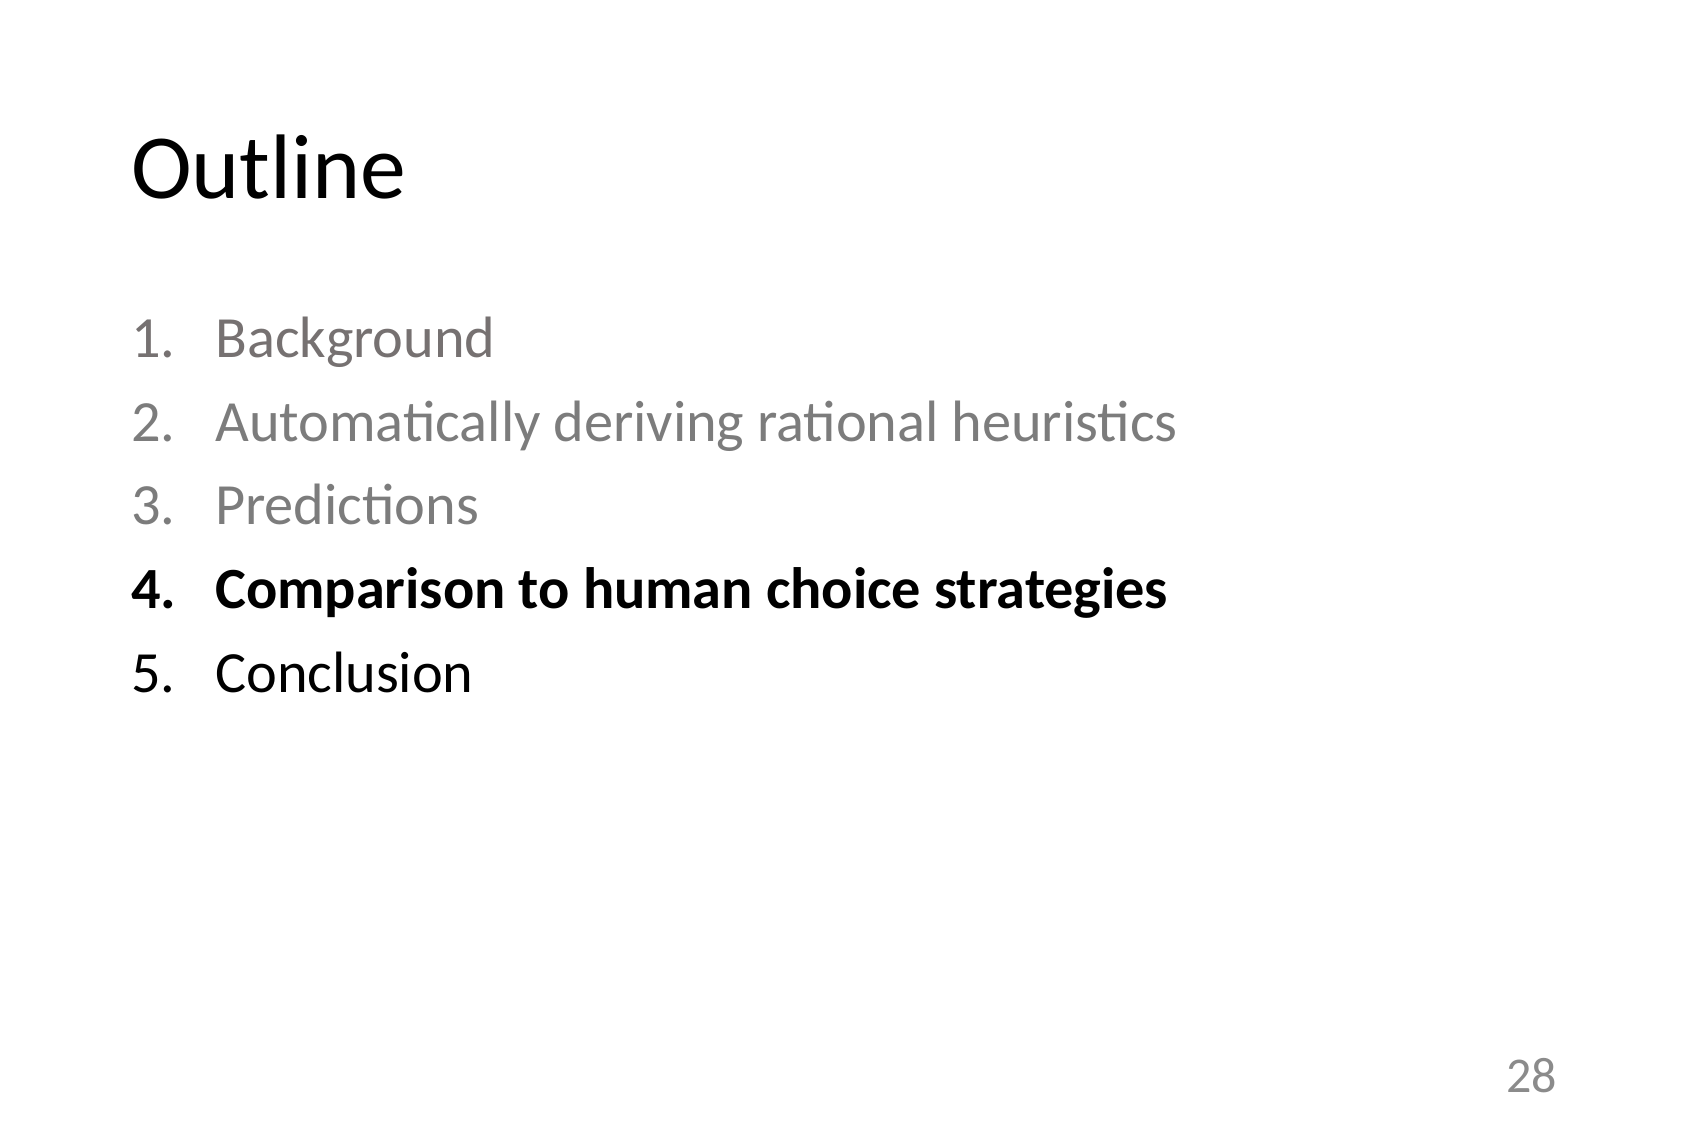

# Outline
Background
Automatically deriving rational heuristics
Predictions
Comparison to human choice strategies
Conclusion
28